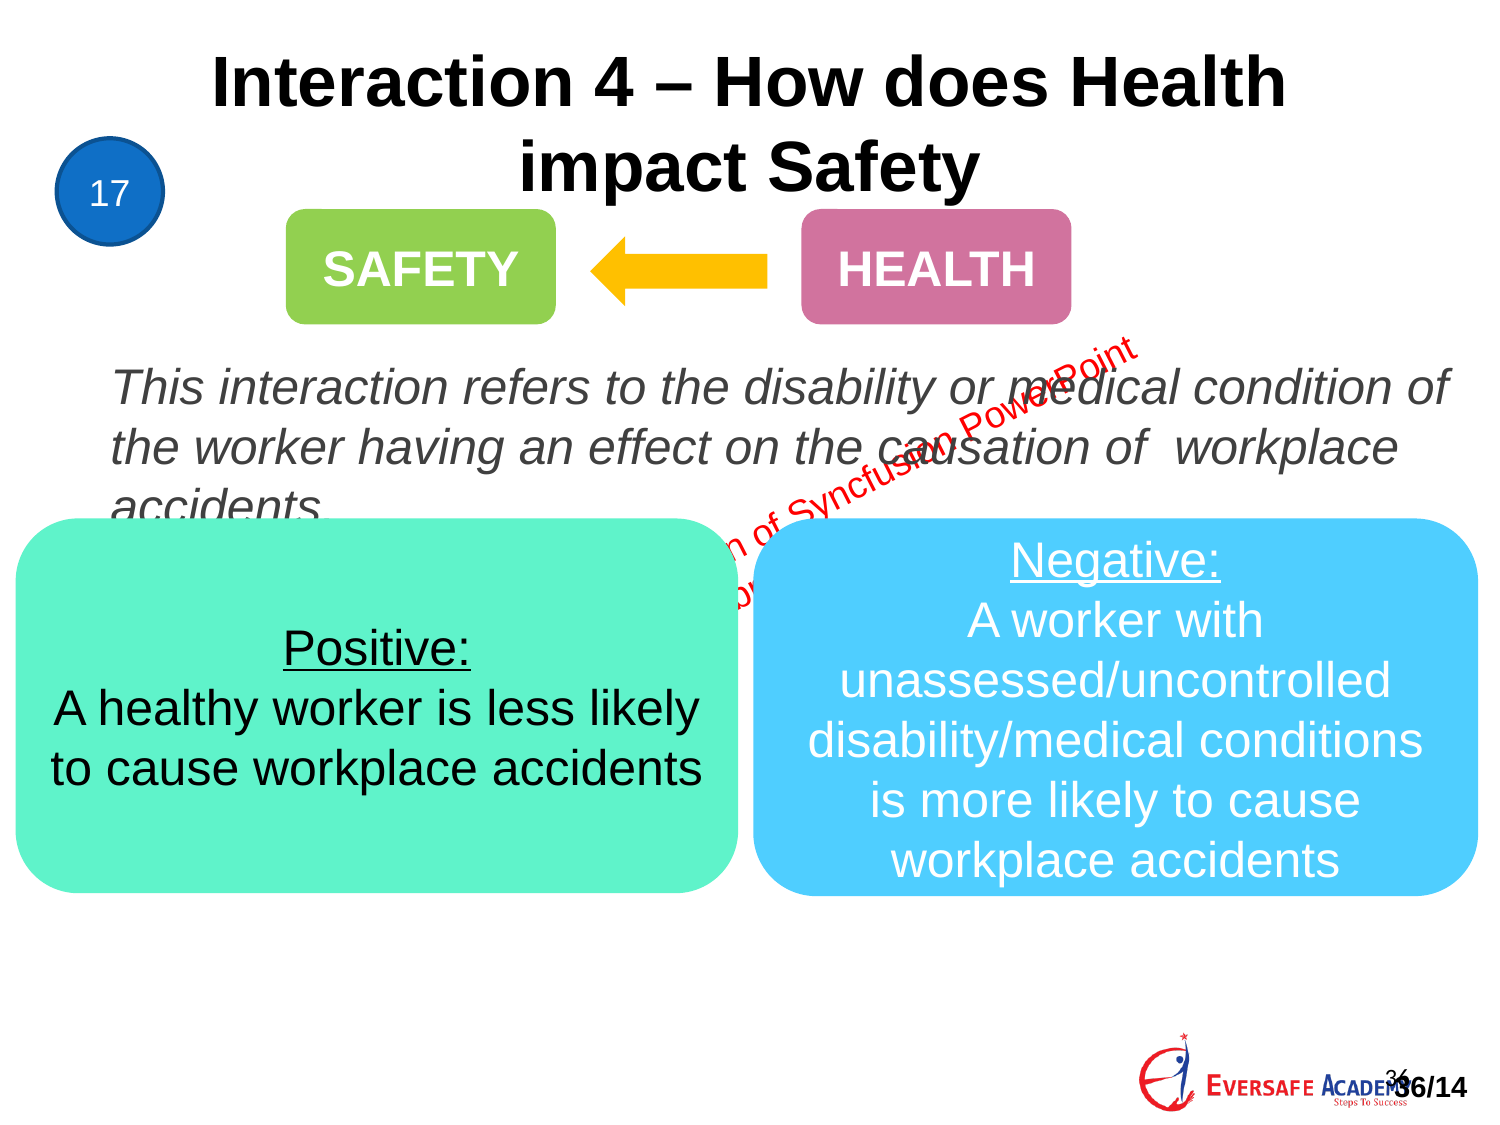

# Interaction 4 – How does Health impact Safety
17
HEALTH
SAFETY

This interaction refers to the disability or medical condition of the worker having an effect on the causation of  workplace accidents.

Positive:
A healthy worker is less likely to cause workplace accidents
Negative:
A worker with unassessed/uncontrolled disability/medical conditions is more likely to cause workplace accidents
36/14
36